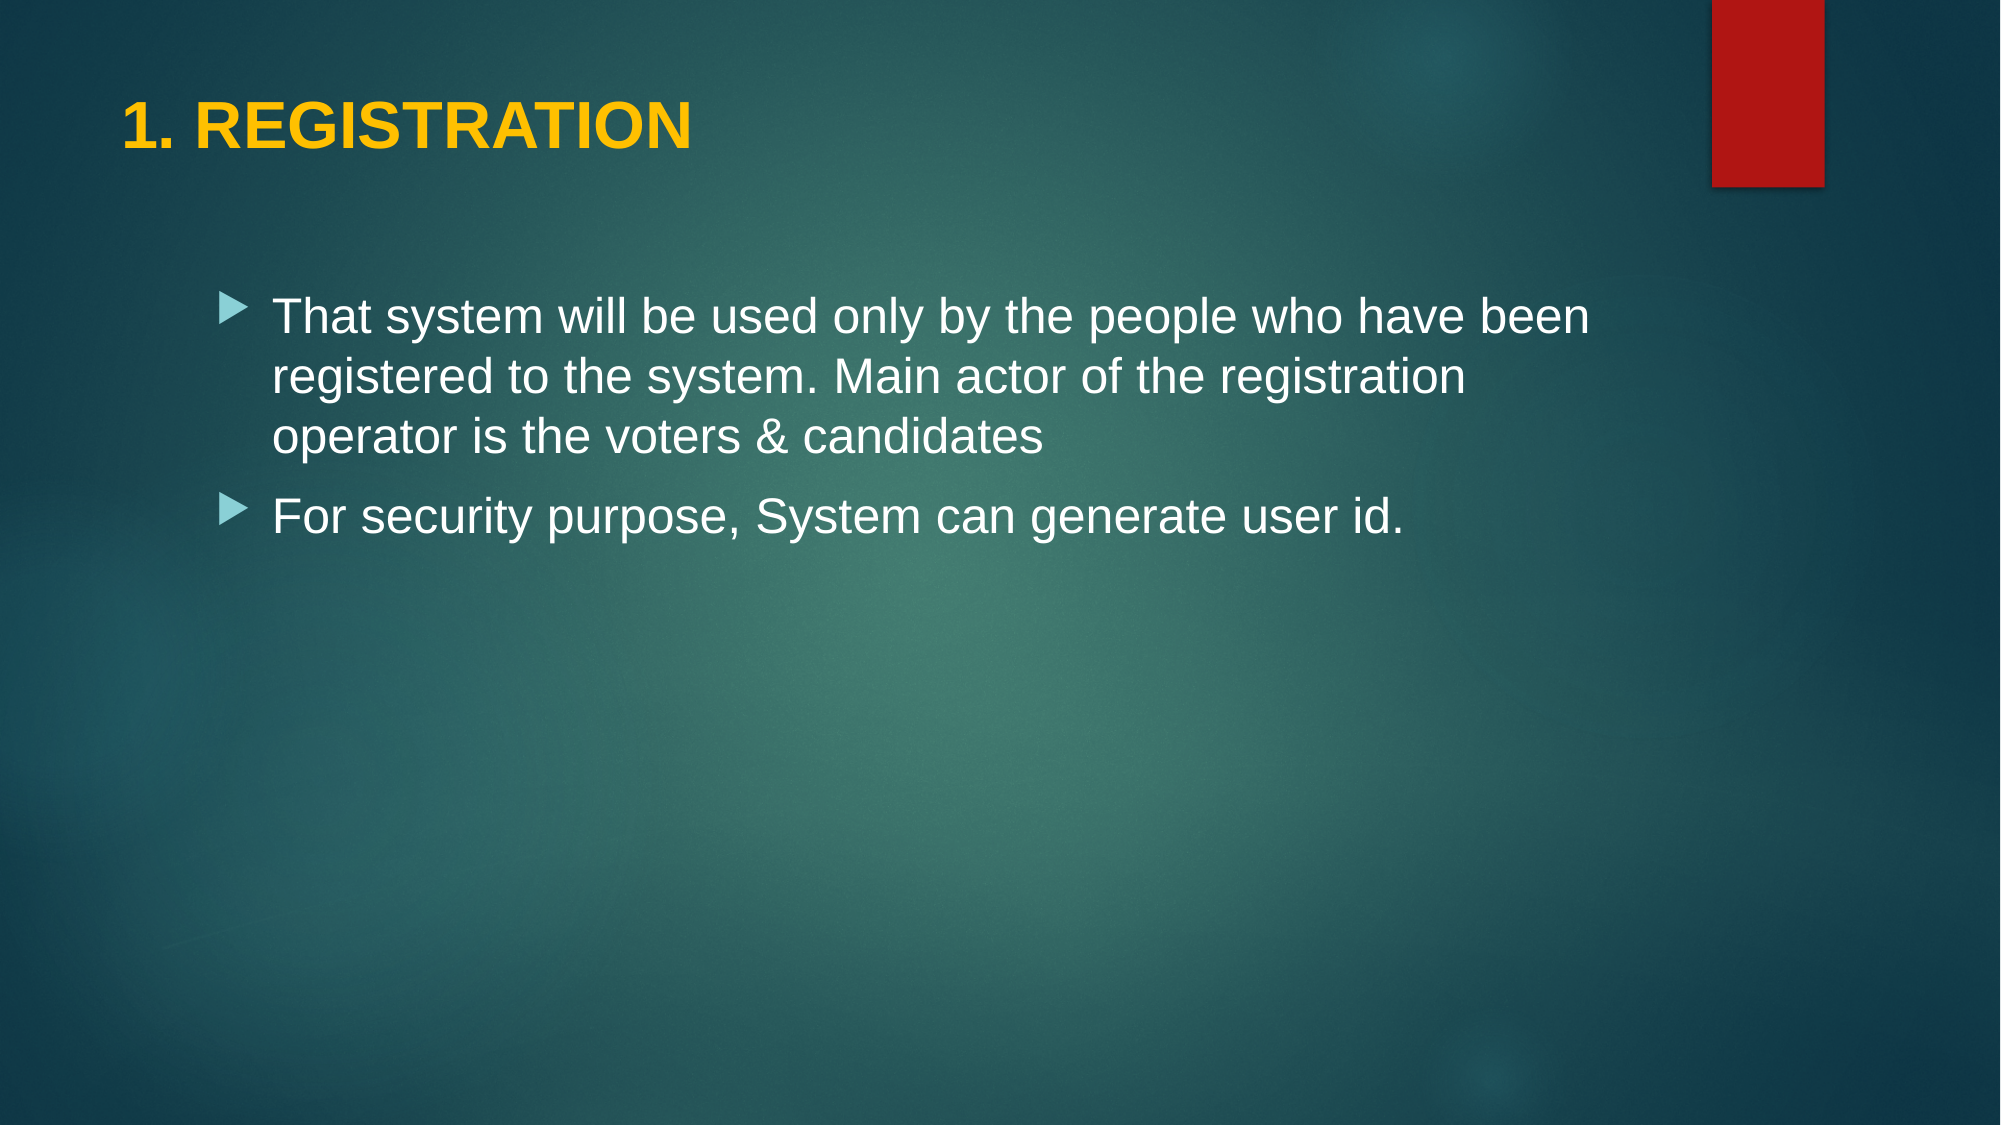

# 1. REGISTRATION
That system will be used only by the people who have been registered to the system. Main actor of the registration operator is the voters & candidates
For security purpose, System can generate user id.